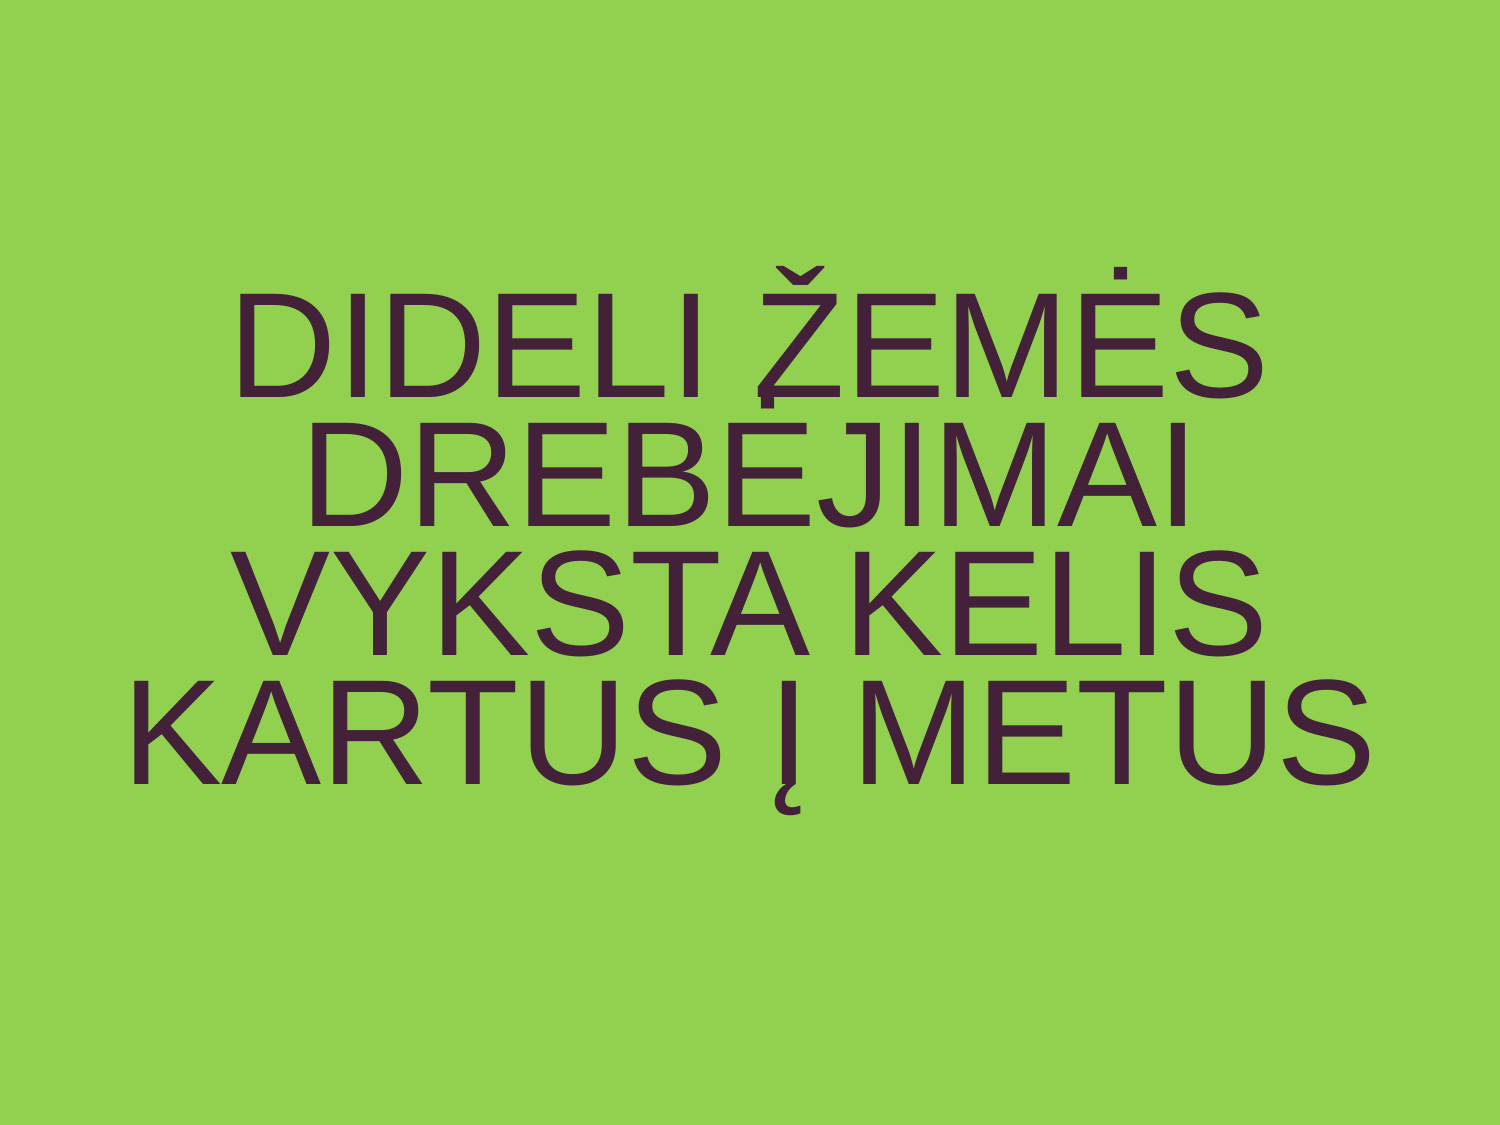

DIDELI ŽEMĖS DREBĖJIMAI VYKSTA KELIS KARTUS Į METUS